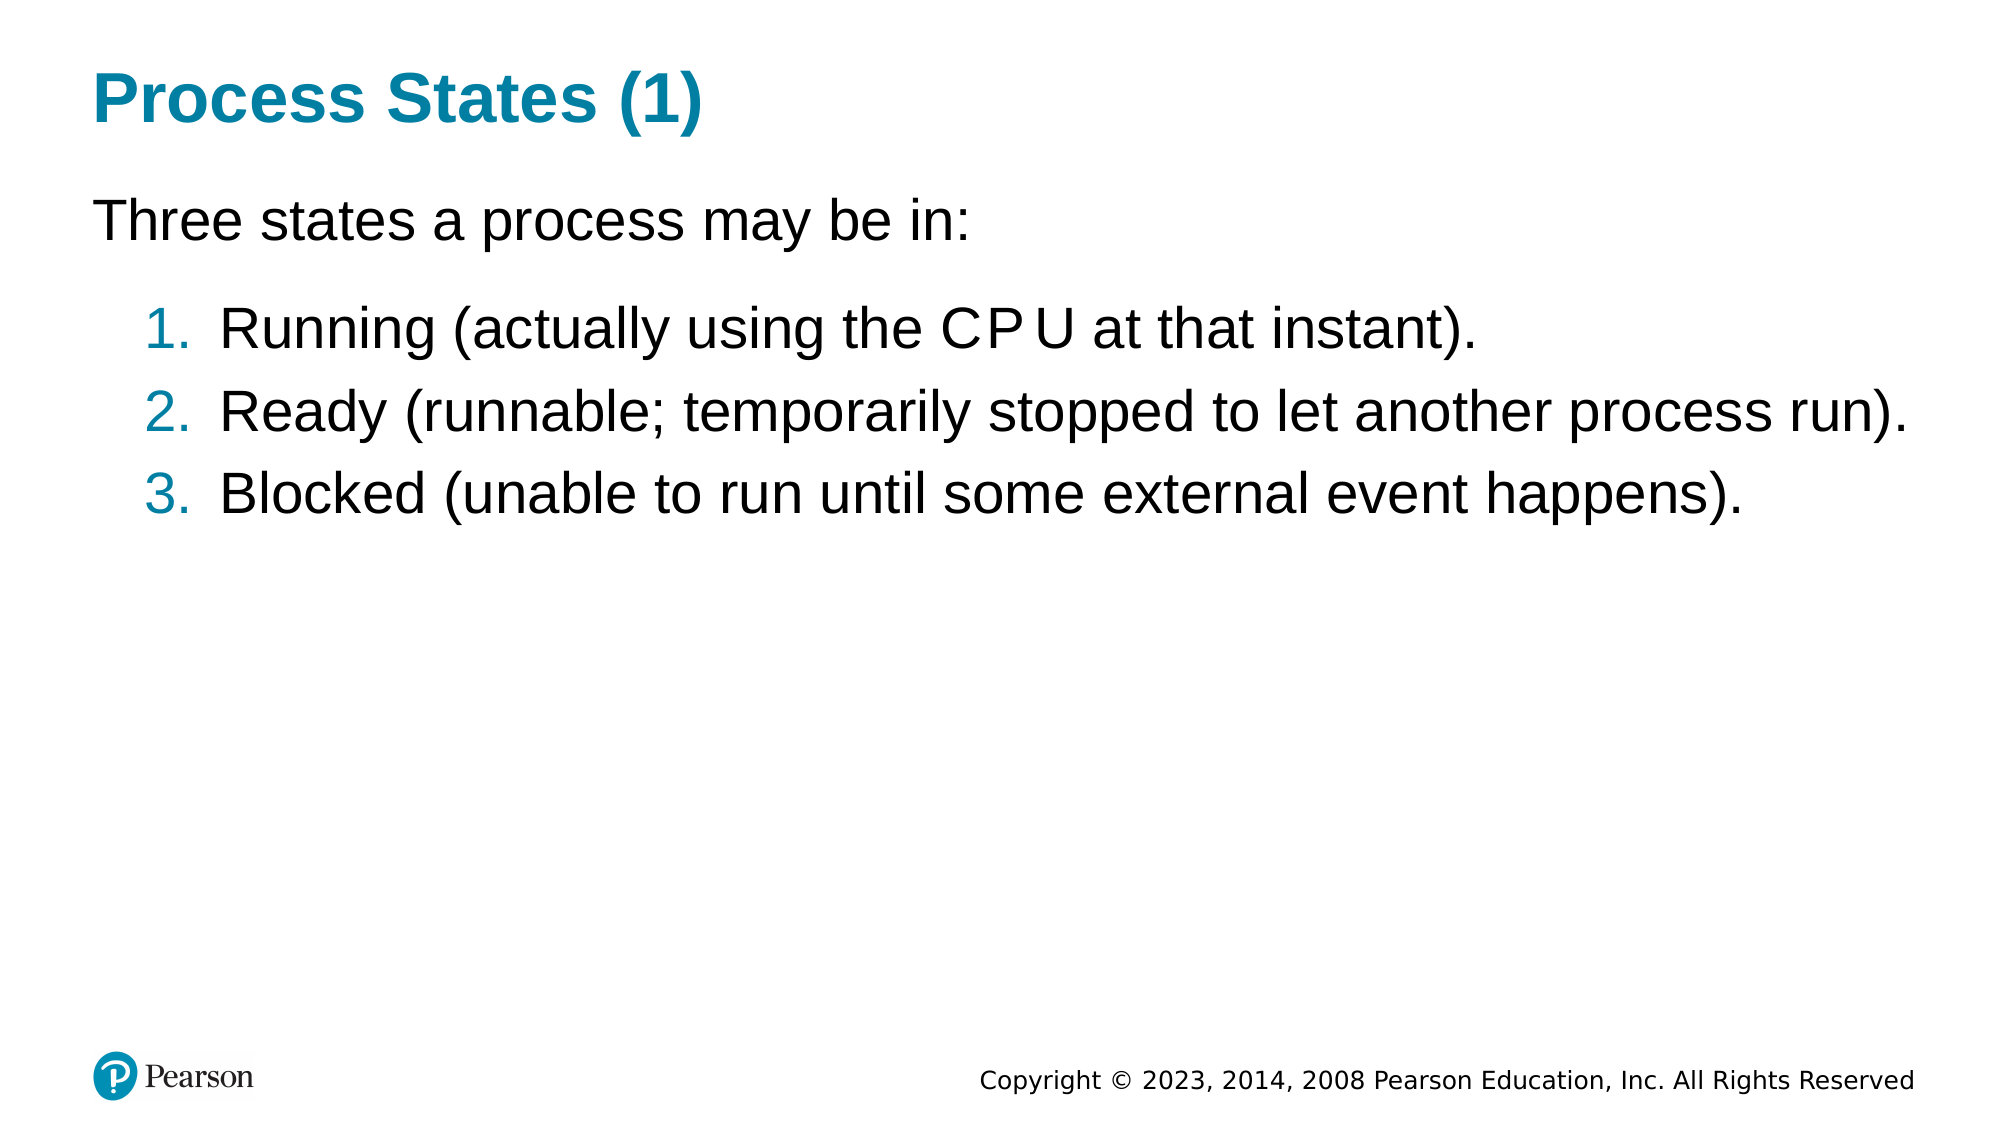

# Process States (1)
Three states a process may be in:
Running (actually using the C P U at that instant).
Ready (runnable; temporarily stopped to let another process run).
Blocked (unable to run until some external event happens).